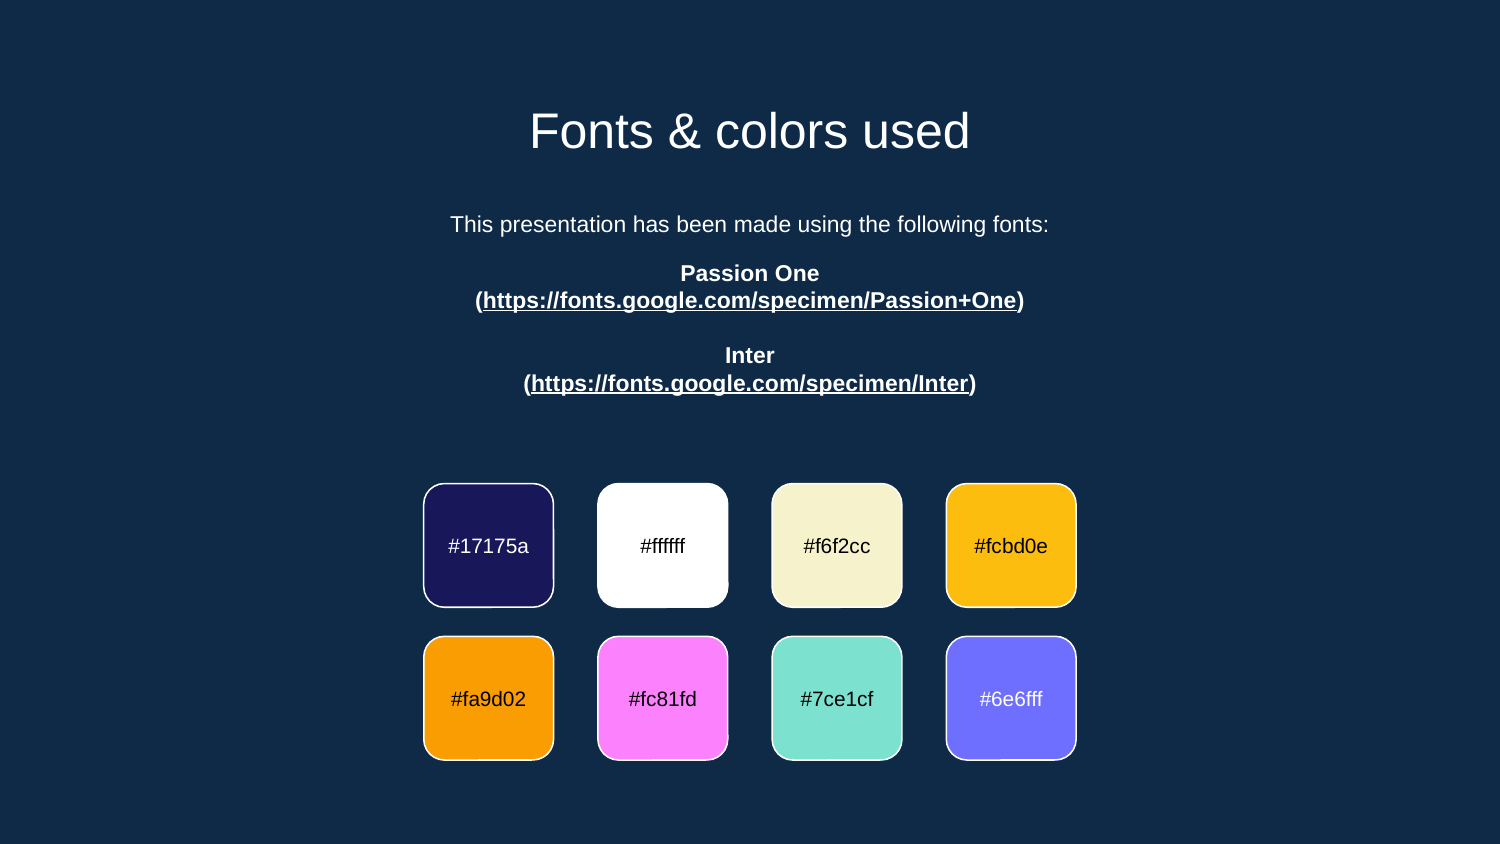

# Fonts & colors used
This presentation has been made using the following fonts:
Passion One
(https://fonts.google.com/specimen/Passion+One)

Inter
(https://fonts.google.com/specimen/Inter)

#17175a
#ffffff
#f6f2cc
#fcbd0e

#fa9d02
#fc81fd
#7ce1cf
#6e6fff